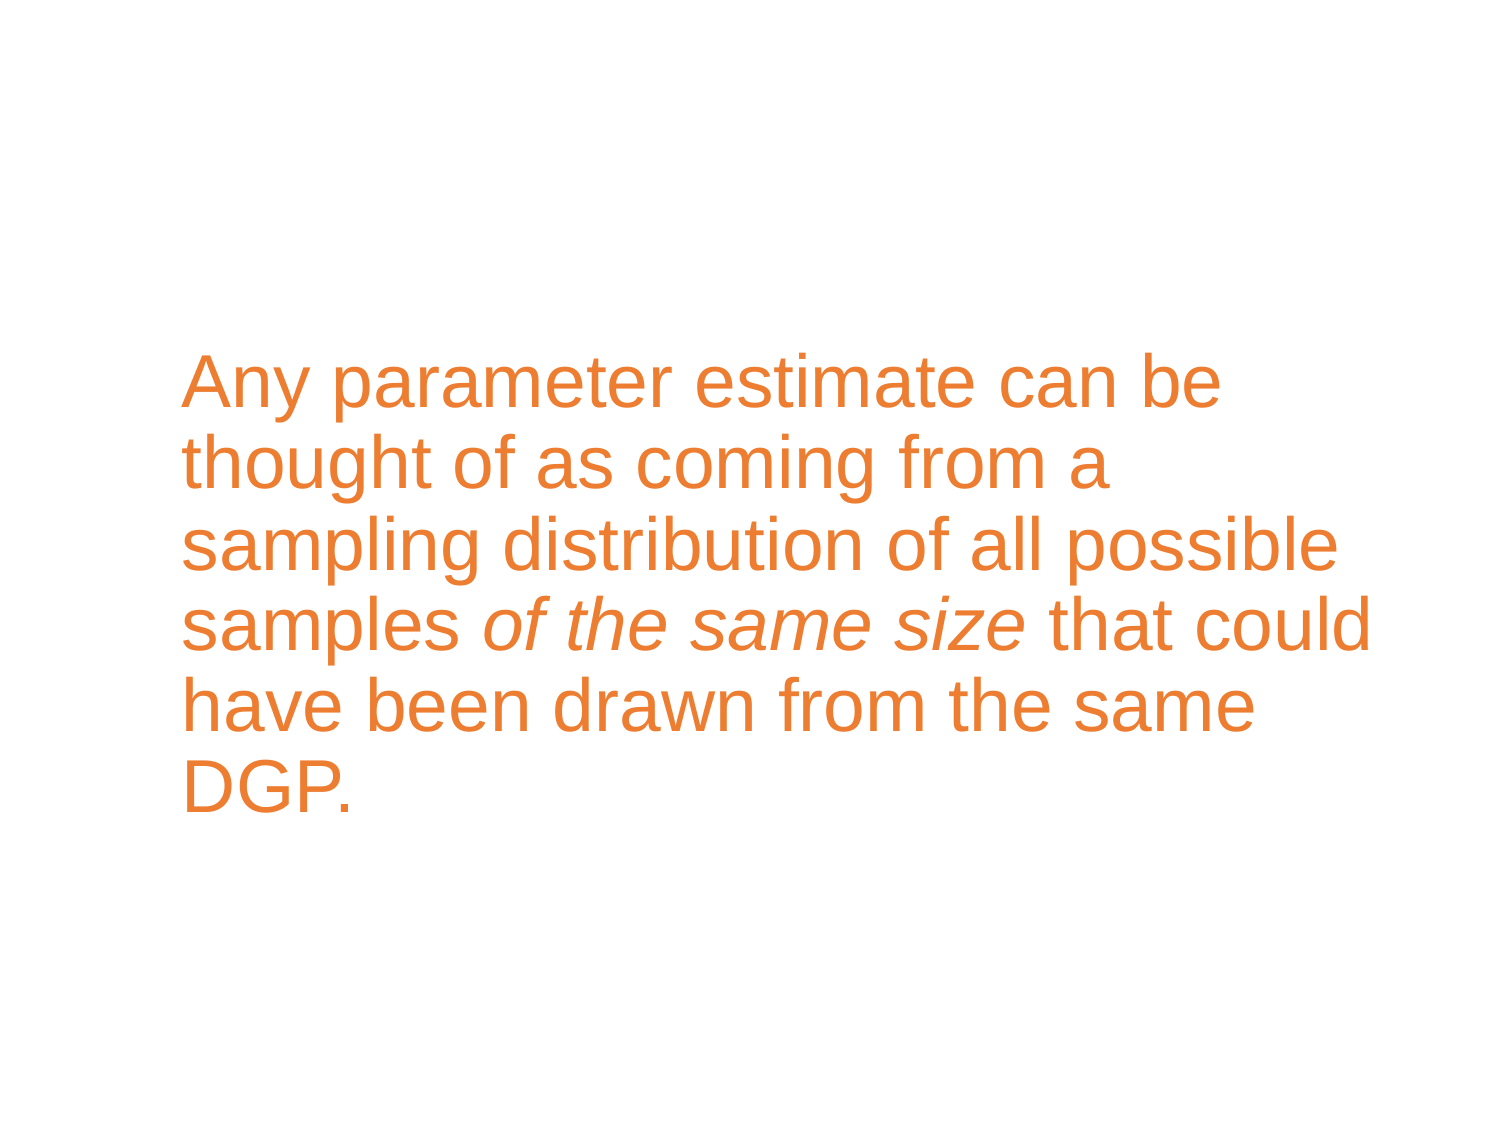

Any parameter estimate can be thought of as coming from a sampling distribution of all possible samples of the same size that could have been drawn from the same DGP.